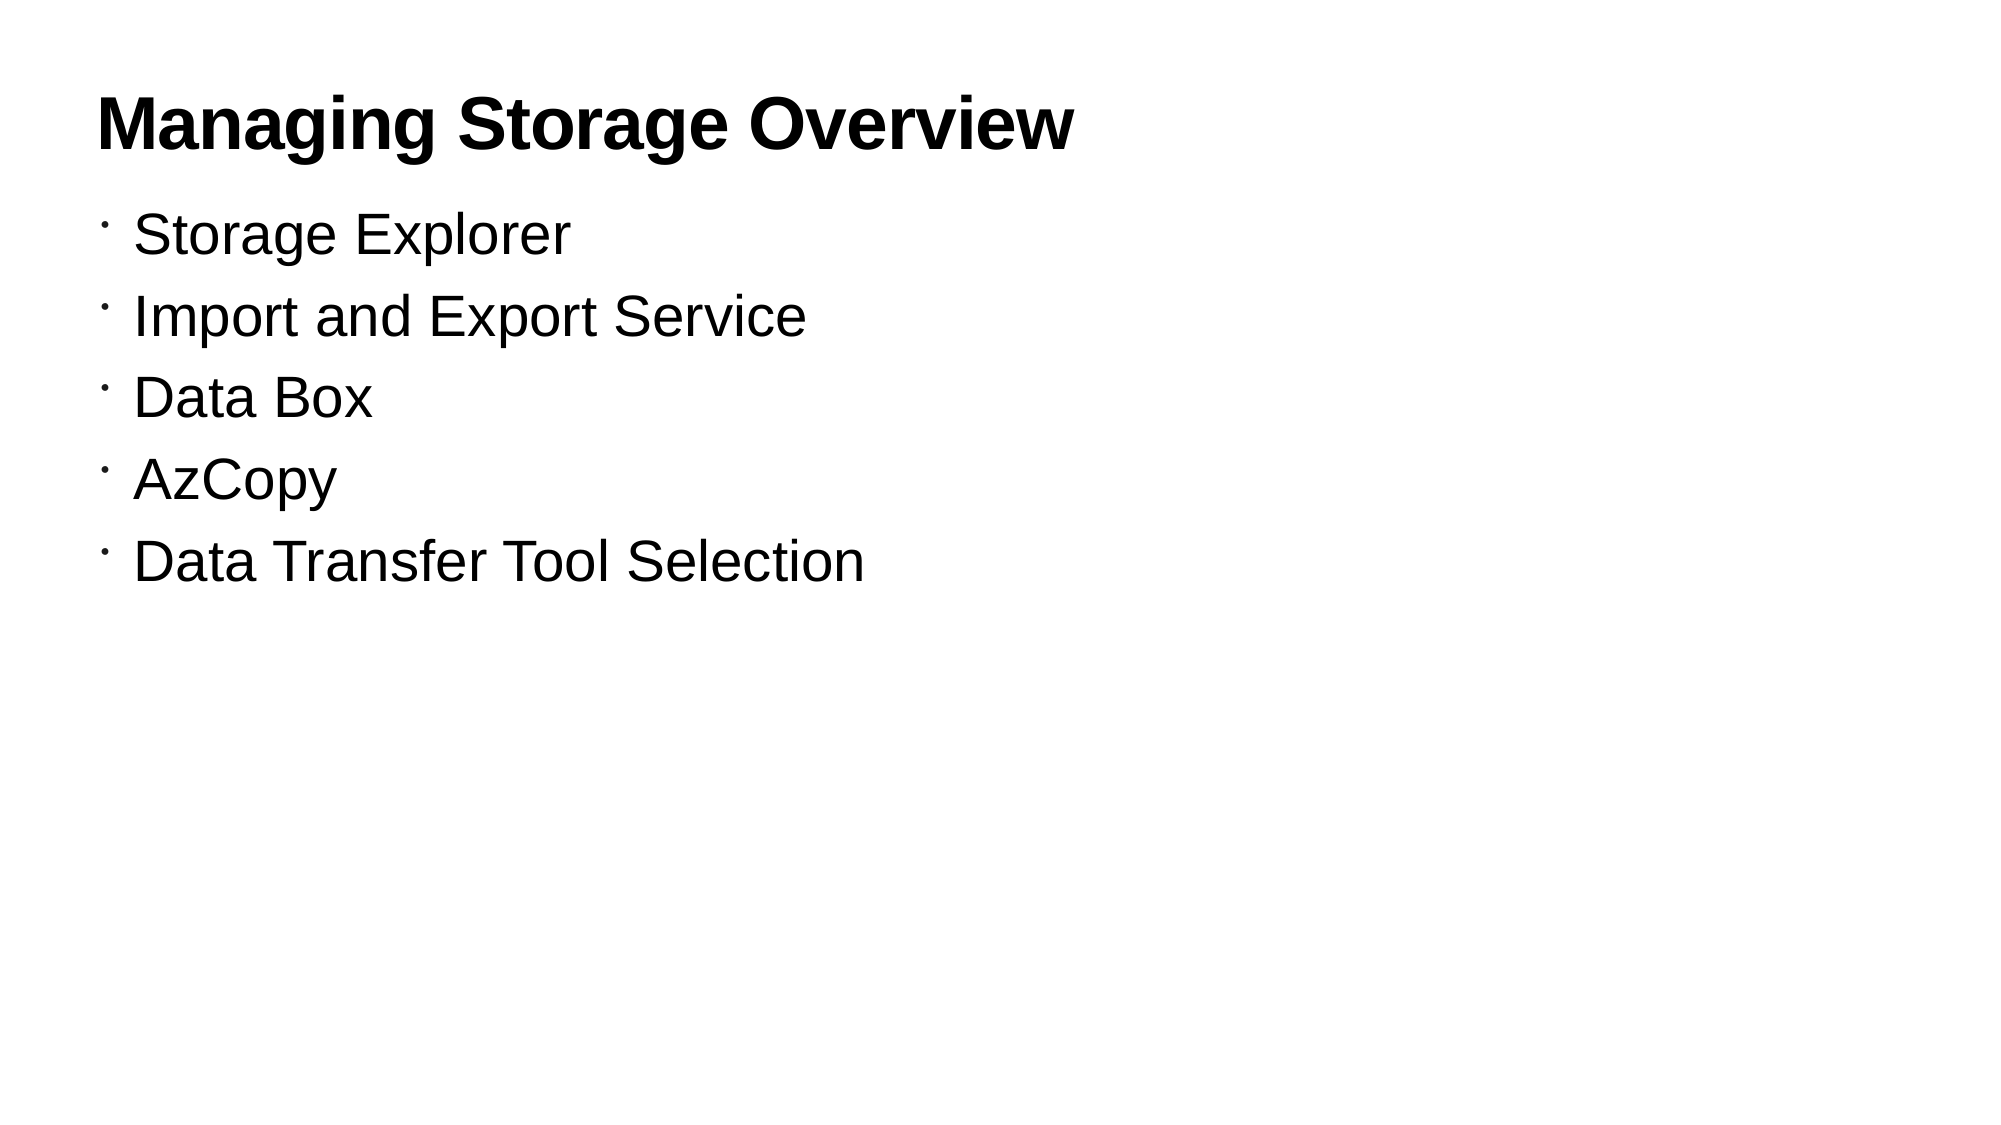

# Managing Storage Overview
Storage Explorer ​
Import and Export Service​
Data Box​
AzCopy​
Data Transfer Tool Selection​